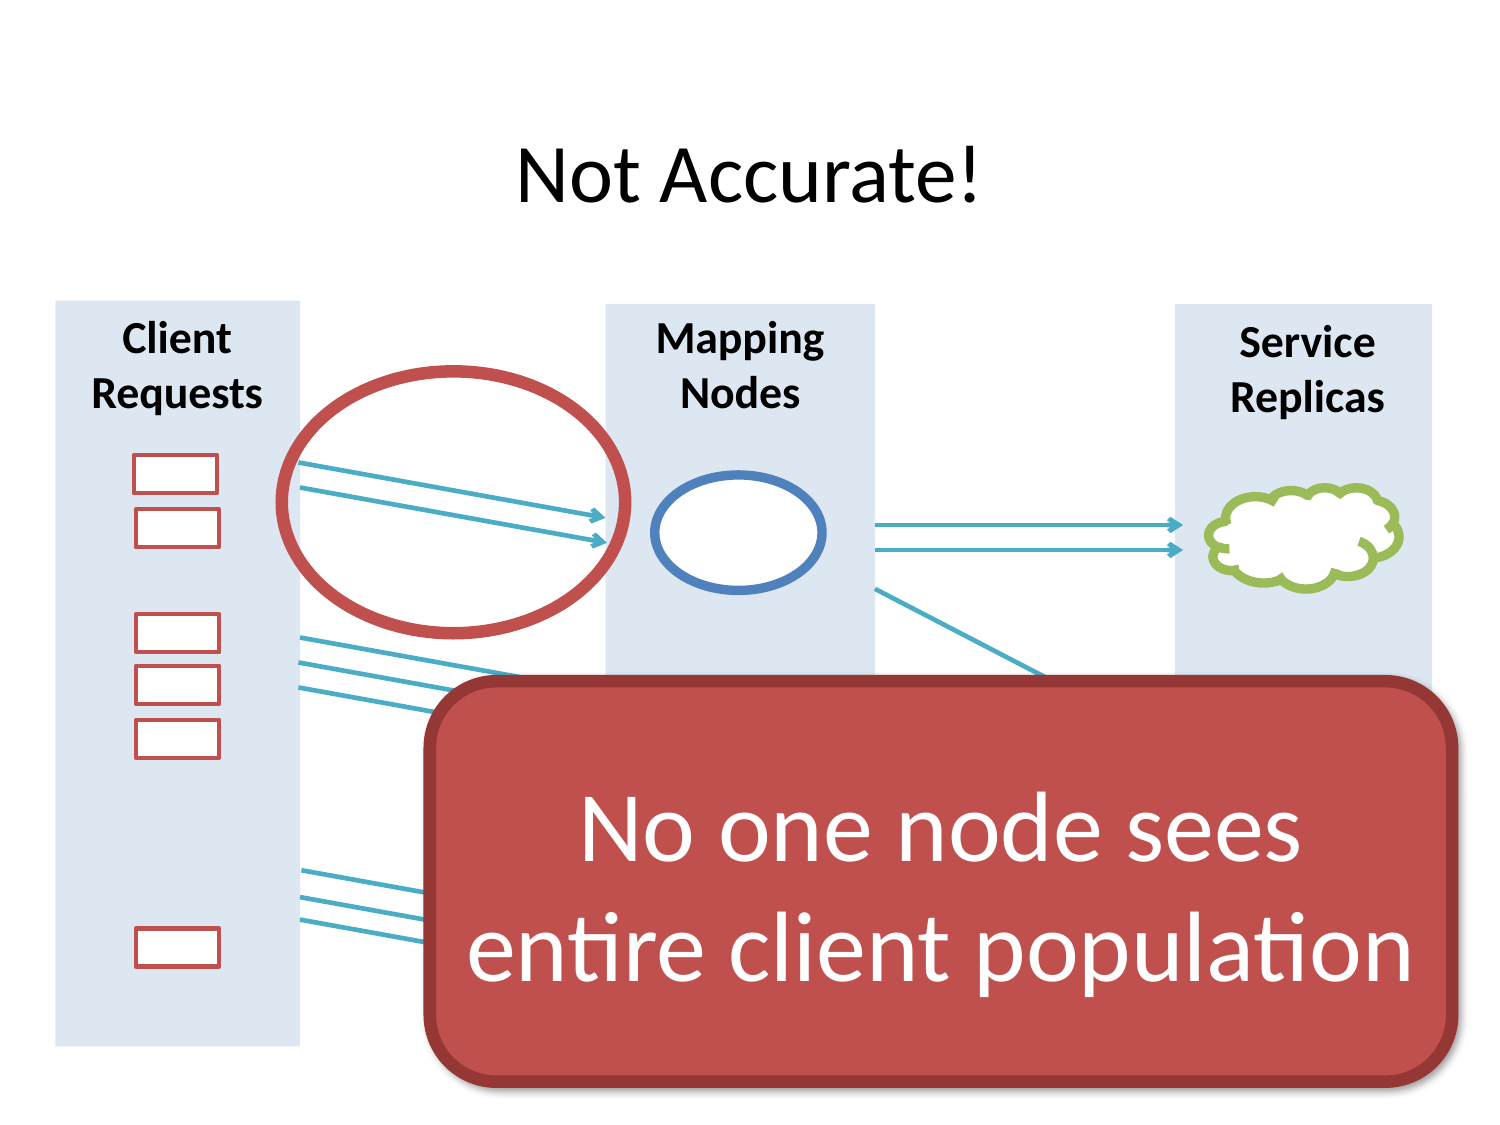

# Not Accurate!
Mapping
Nodes

Client Requests

Service
Replicas

No one node sees
entire client population

### Chart

| Category |
|---|